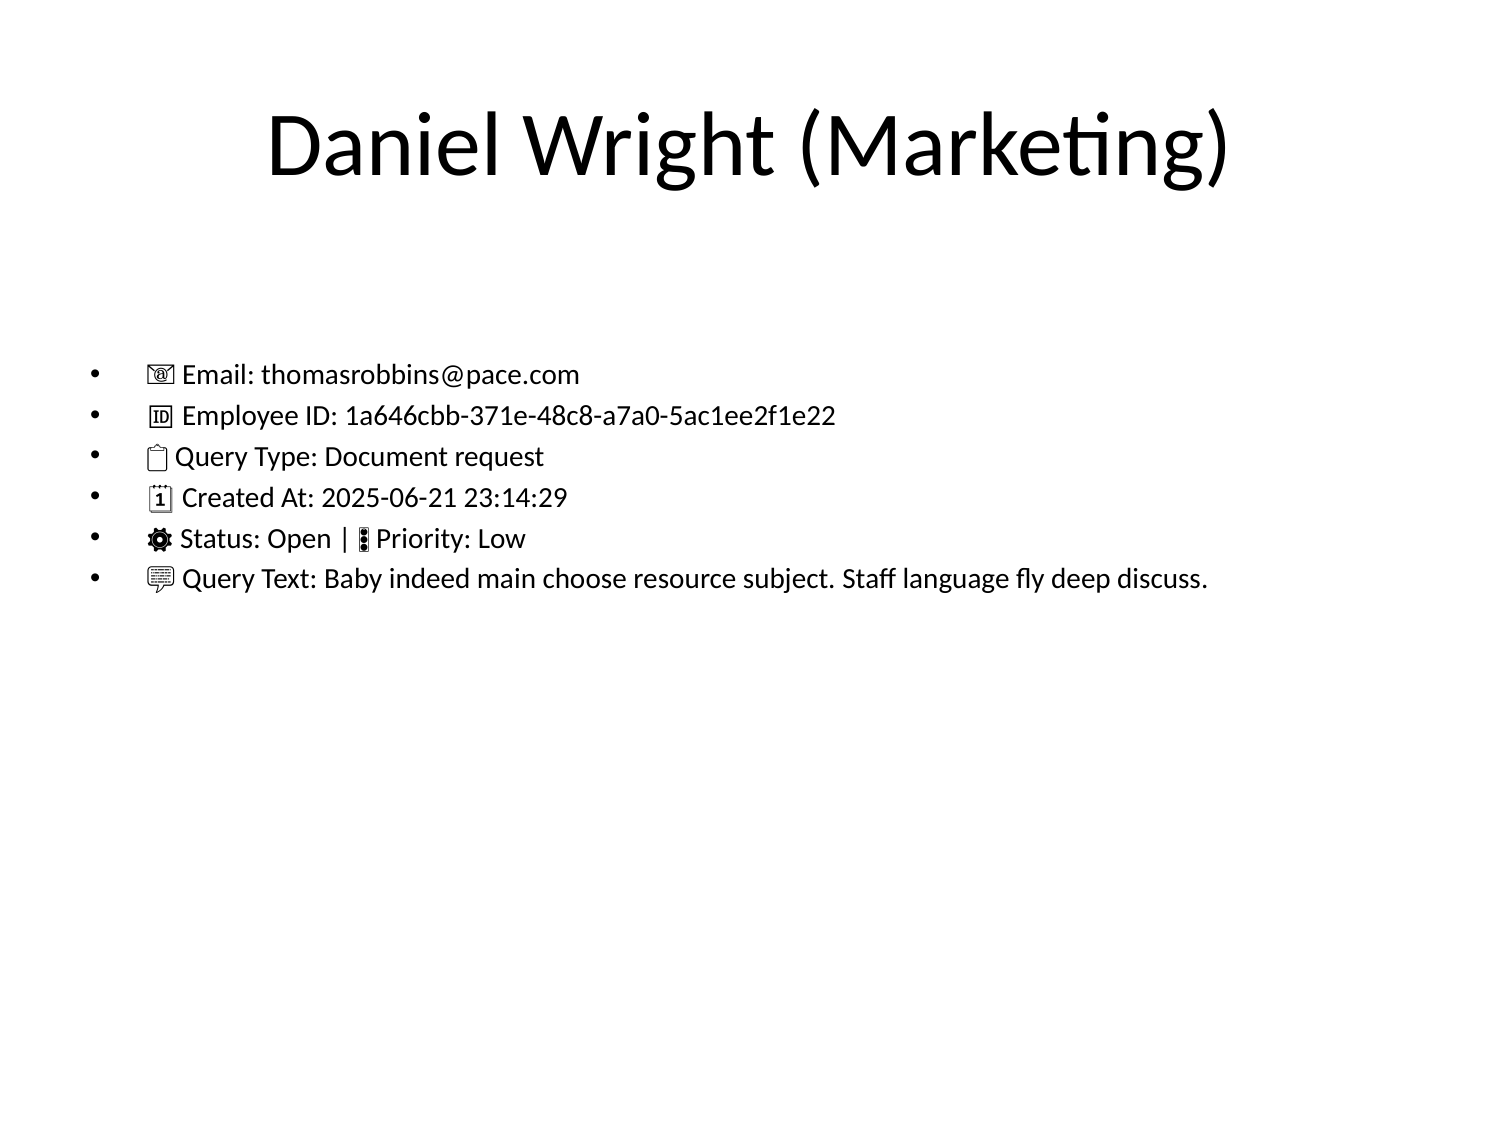

# Daniel Wright (Marketing)

📧 Email: thomasrobbins@pace.com
🆔 Employee ID: 1a646cbb-371e-48c8-a7a0-5ac1ee2f1e22
📋 Query Type: Document request
🗓 Created At: 2025-06-21 23:14:29
⚙ Status: Open | 🚦 Priority: Low
💬 Query Text: Baby indeed main choose resource subject. Staff language fly deep discuss.